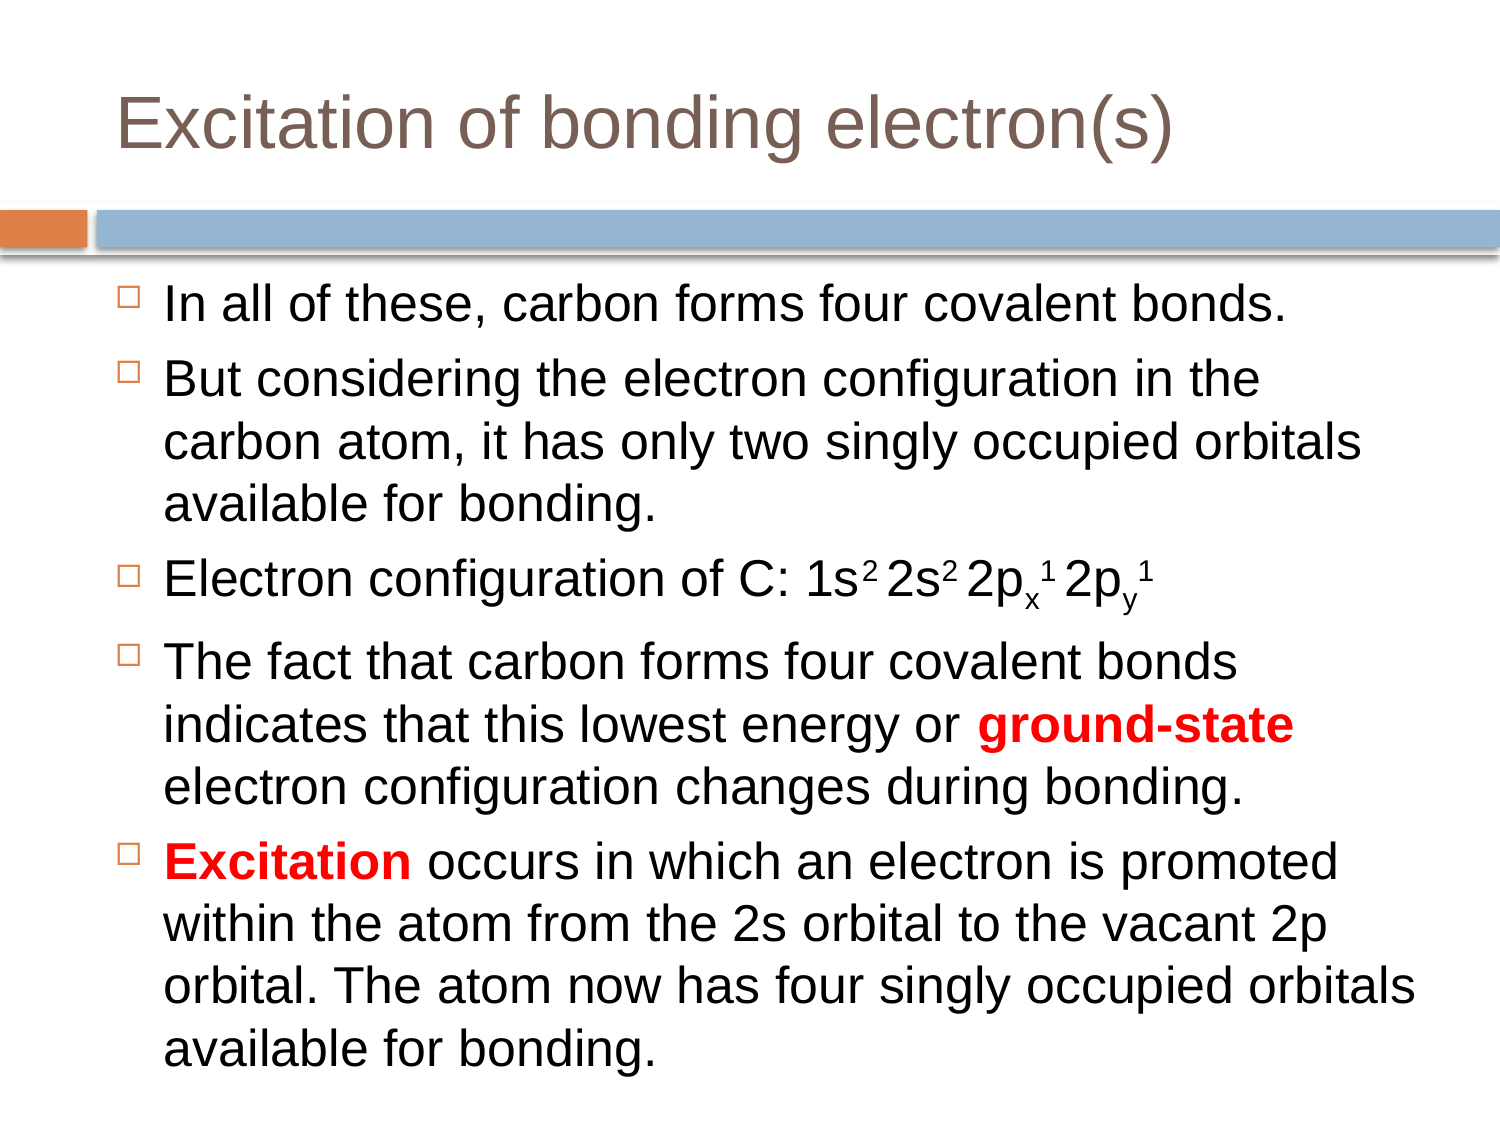

# Excitation of bonding electron(s)
In all of these, carbon forms four covalent bonds.
But considering the electron configuration in the carbon atom, it has only two singly occupied orbitals available for bonding.
Electron configuration of C: 1s2 2s2 2px1 2py1
The fact that carbon forms four covalent bonds indicates that this lowest energy or ground-state electron configuration changes during bonding.
Excitation occurs in which an electron is promoted within the atom from the 2s orbital to the vacant 2p orbital. The atom now has four singly occupied orbitals available for bonding.